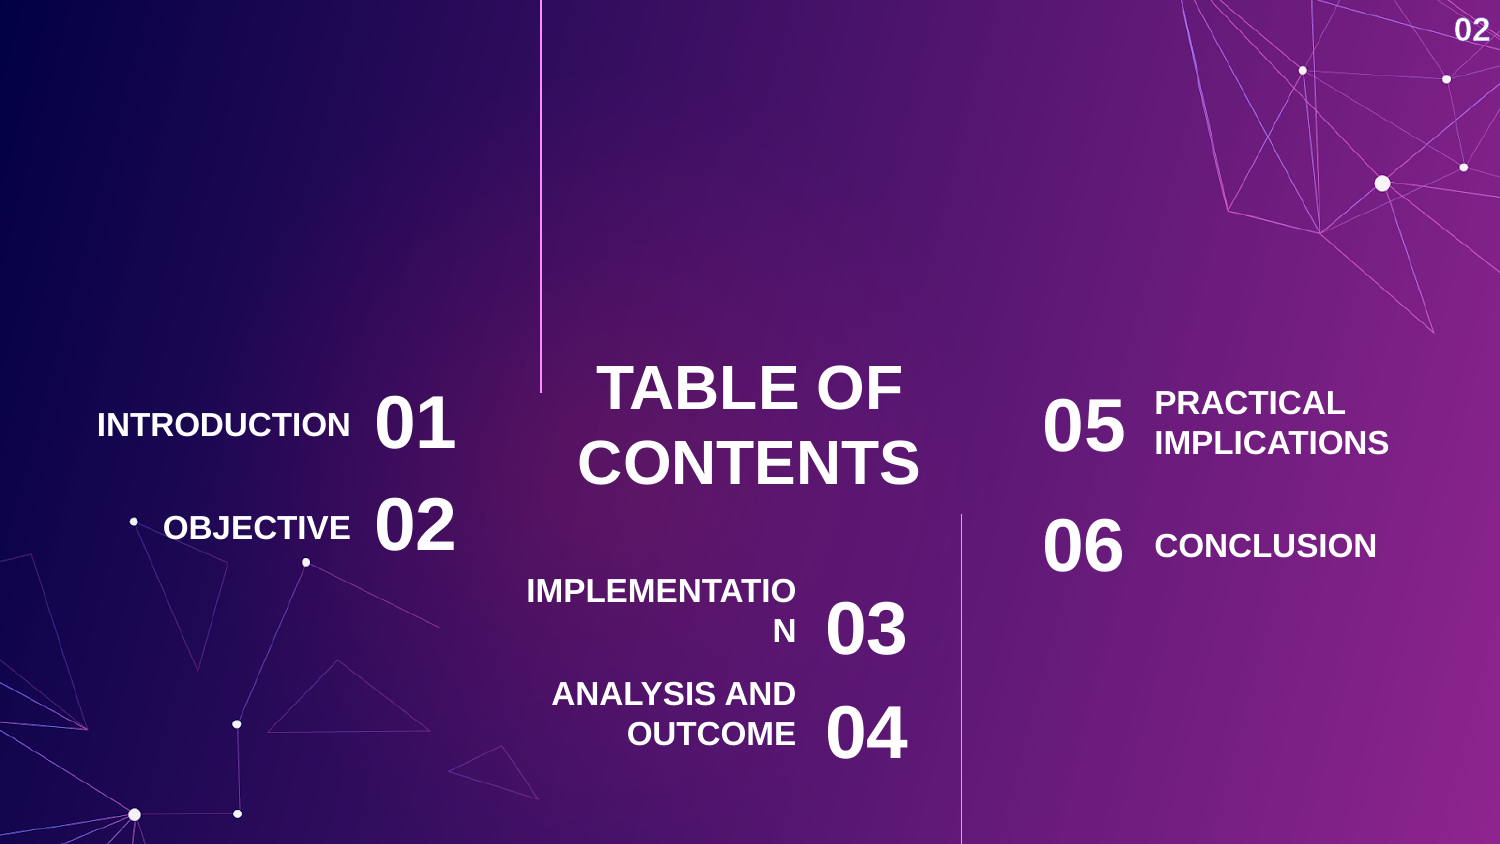

02
# TABLE OF CONTENTS
INTRODUCTION
01
05
PRACTICAL IMPLICATIONS
OBJECTIVE
02
CONCLUSION
06
IMPLEMENTATION
03
ANALYSIS AND OUTCOME
04